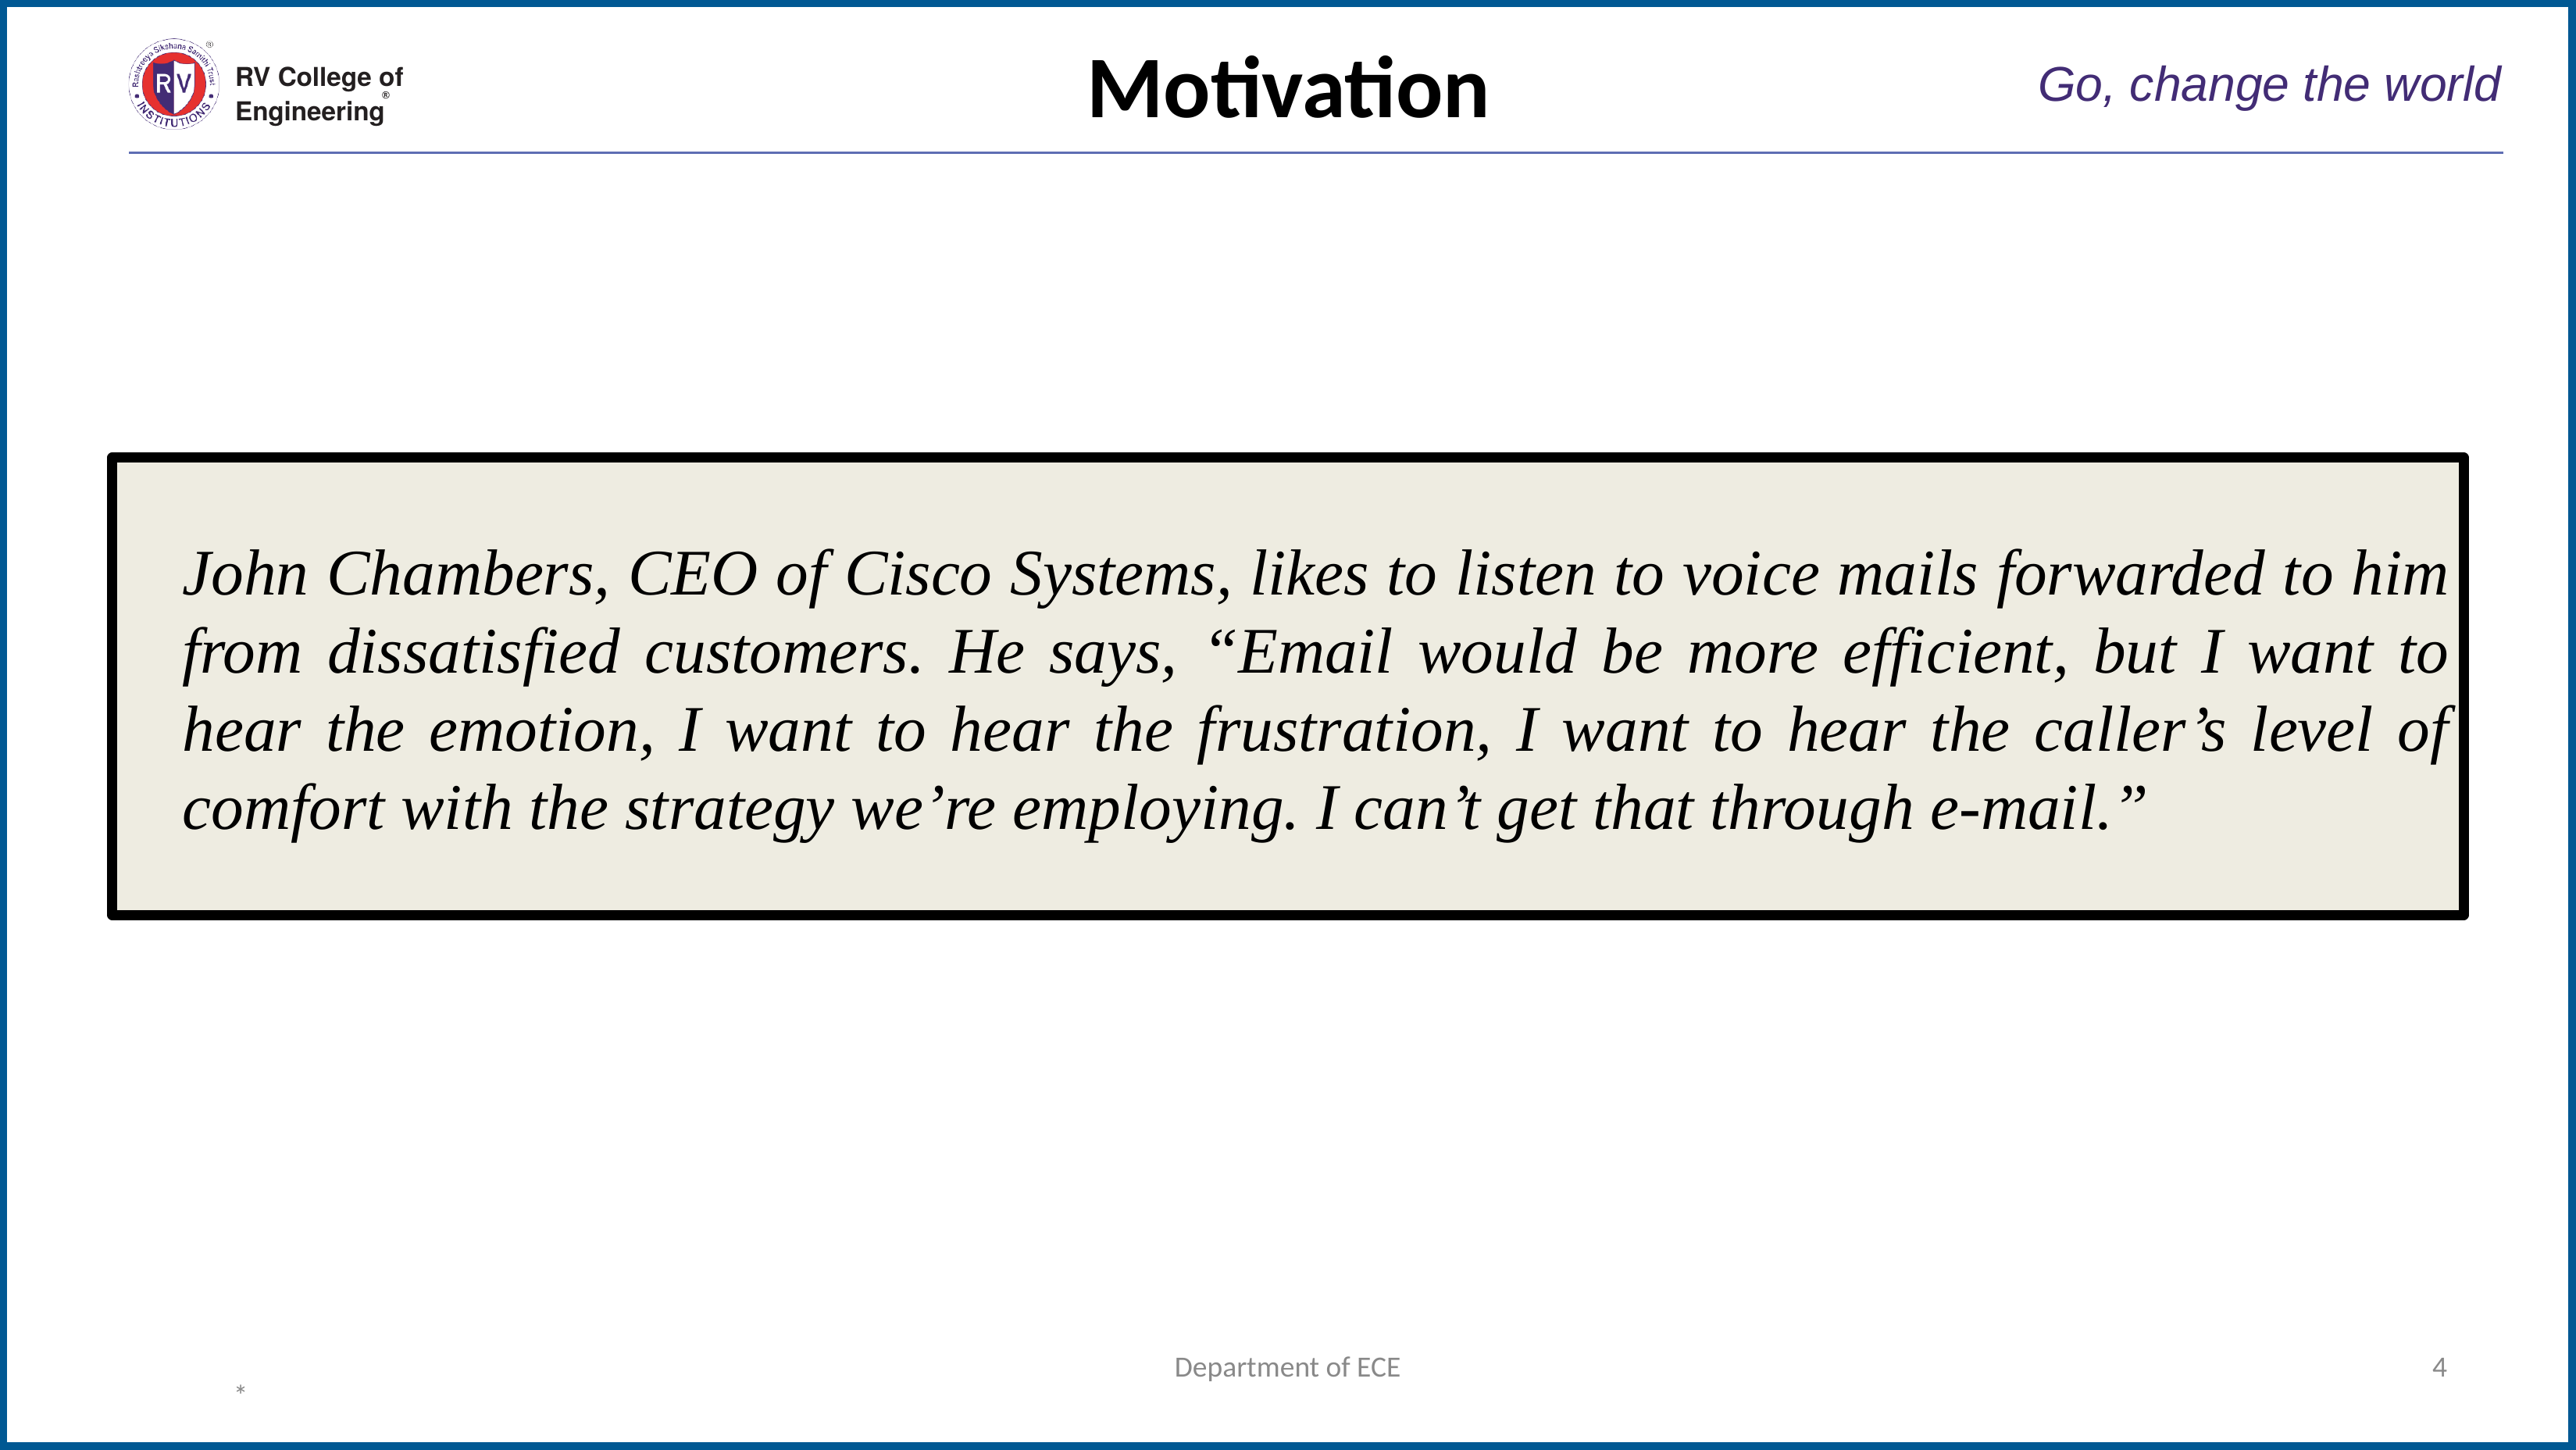

Motivation

# Go, change the world
RV College of
Engineering

John Chambers, CEO of Cisco Systems, likes to listen to voice mails forwarded to him from dissatisfied customers. He says, “Email would be more efficient, but I want to hear the emotion, I want to hear the frustration, I want to hear the caller’s level of comfort with the strategy we’re employing. I can’t get that through e-mail.”
Department of ECE
4
*